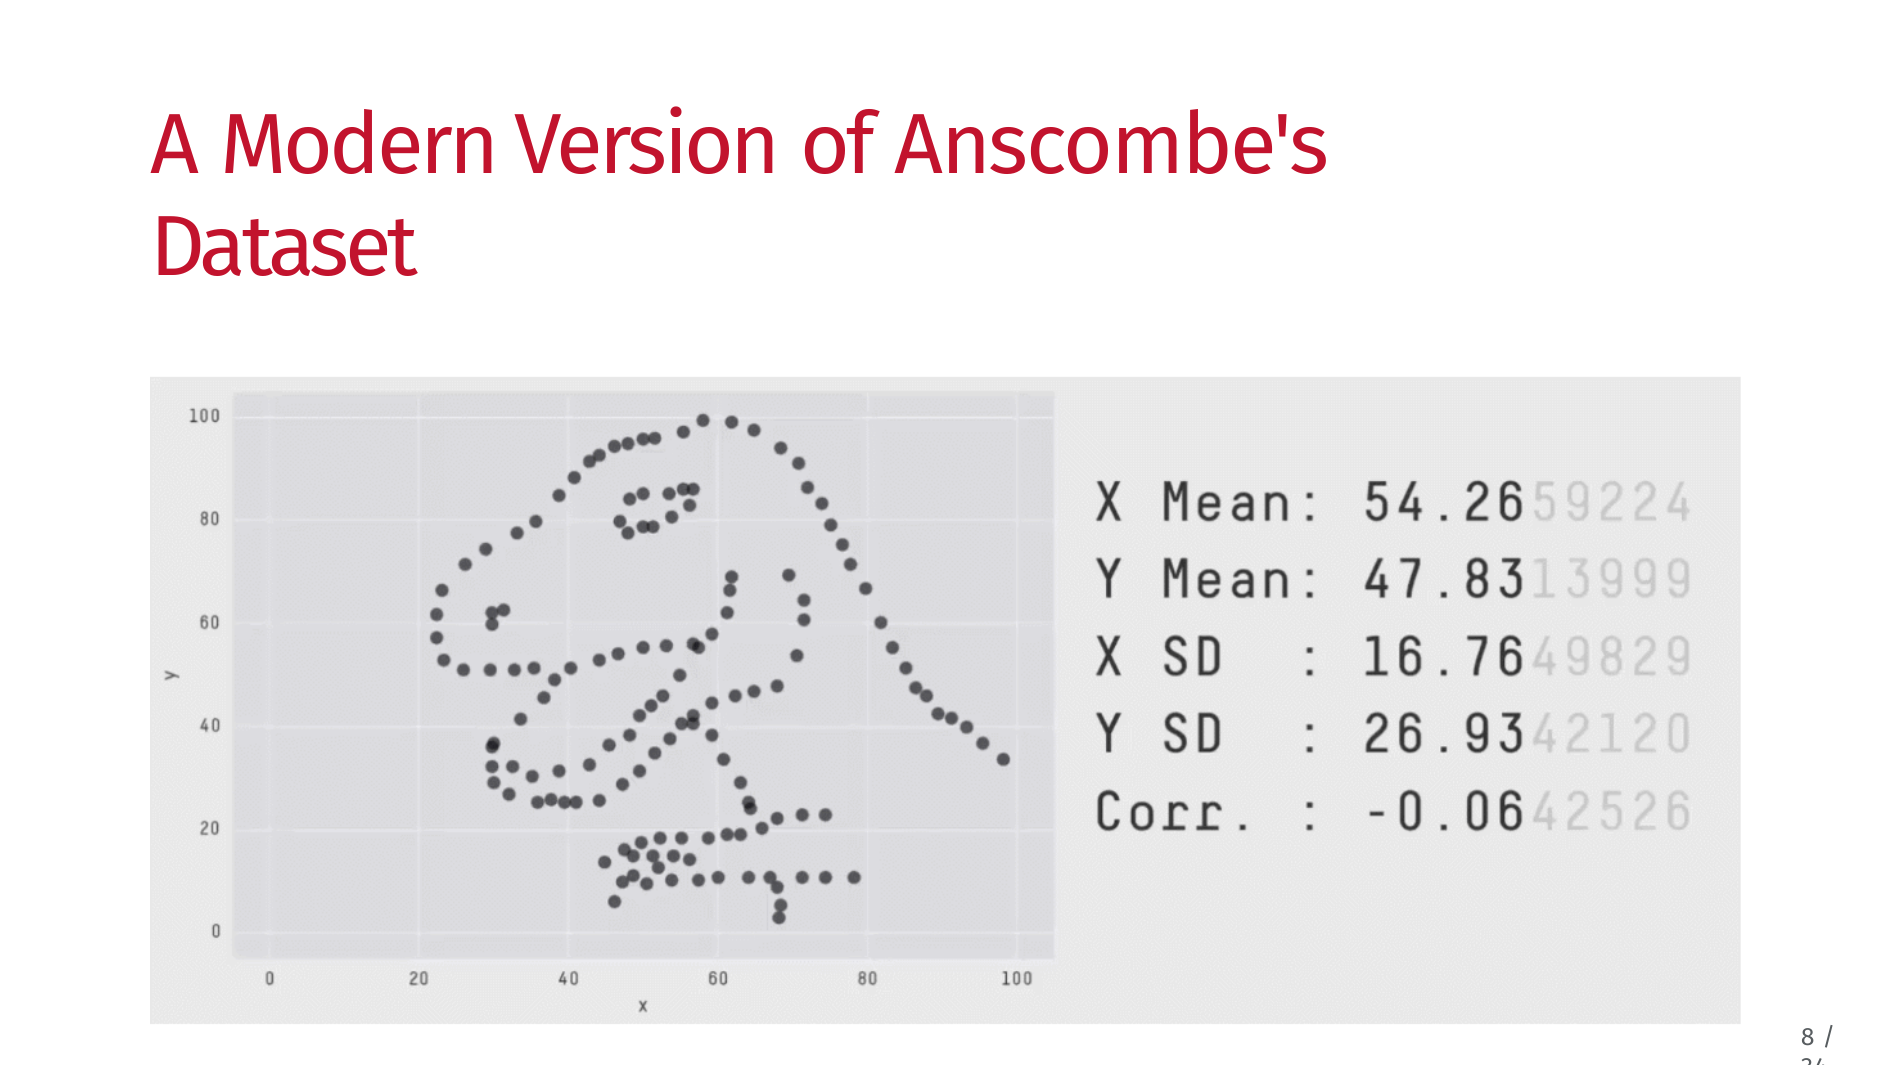

# A Modern Version of Anscombe's Dataset

8 / 34